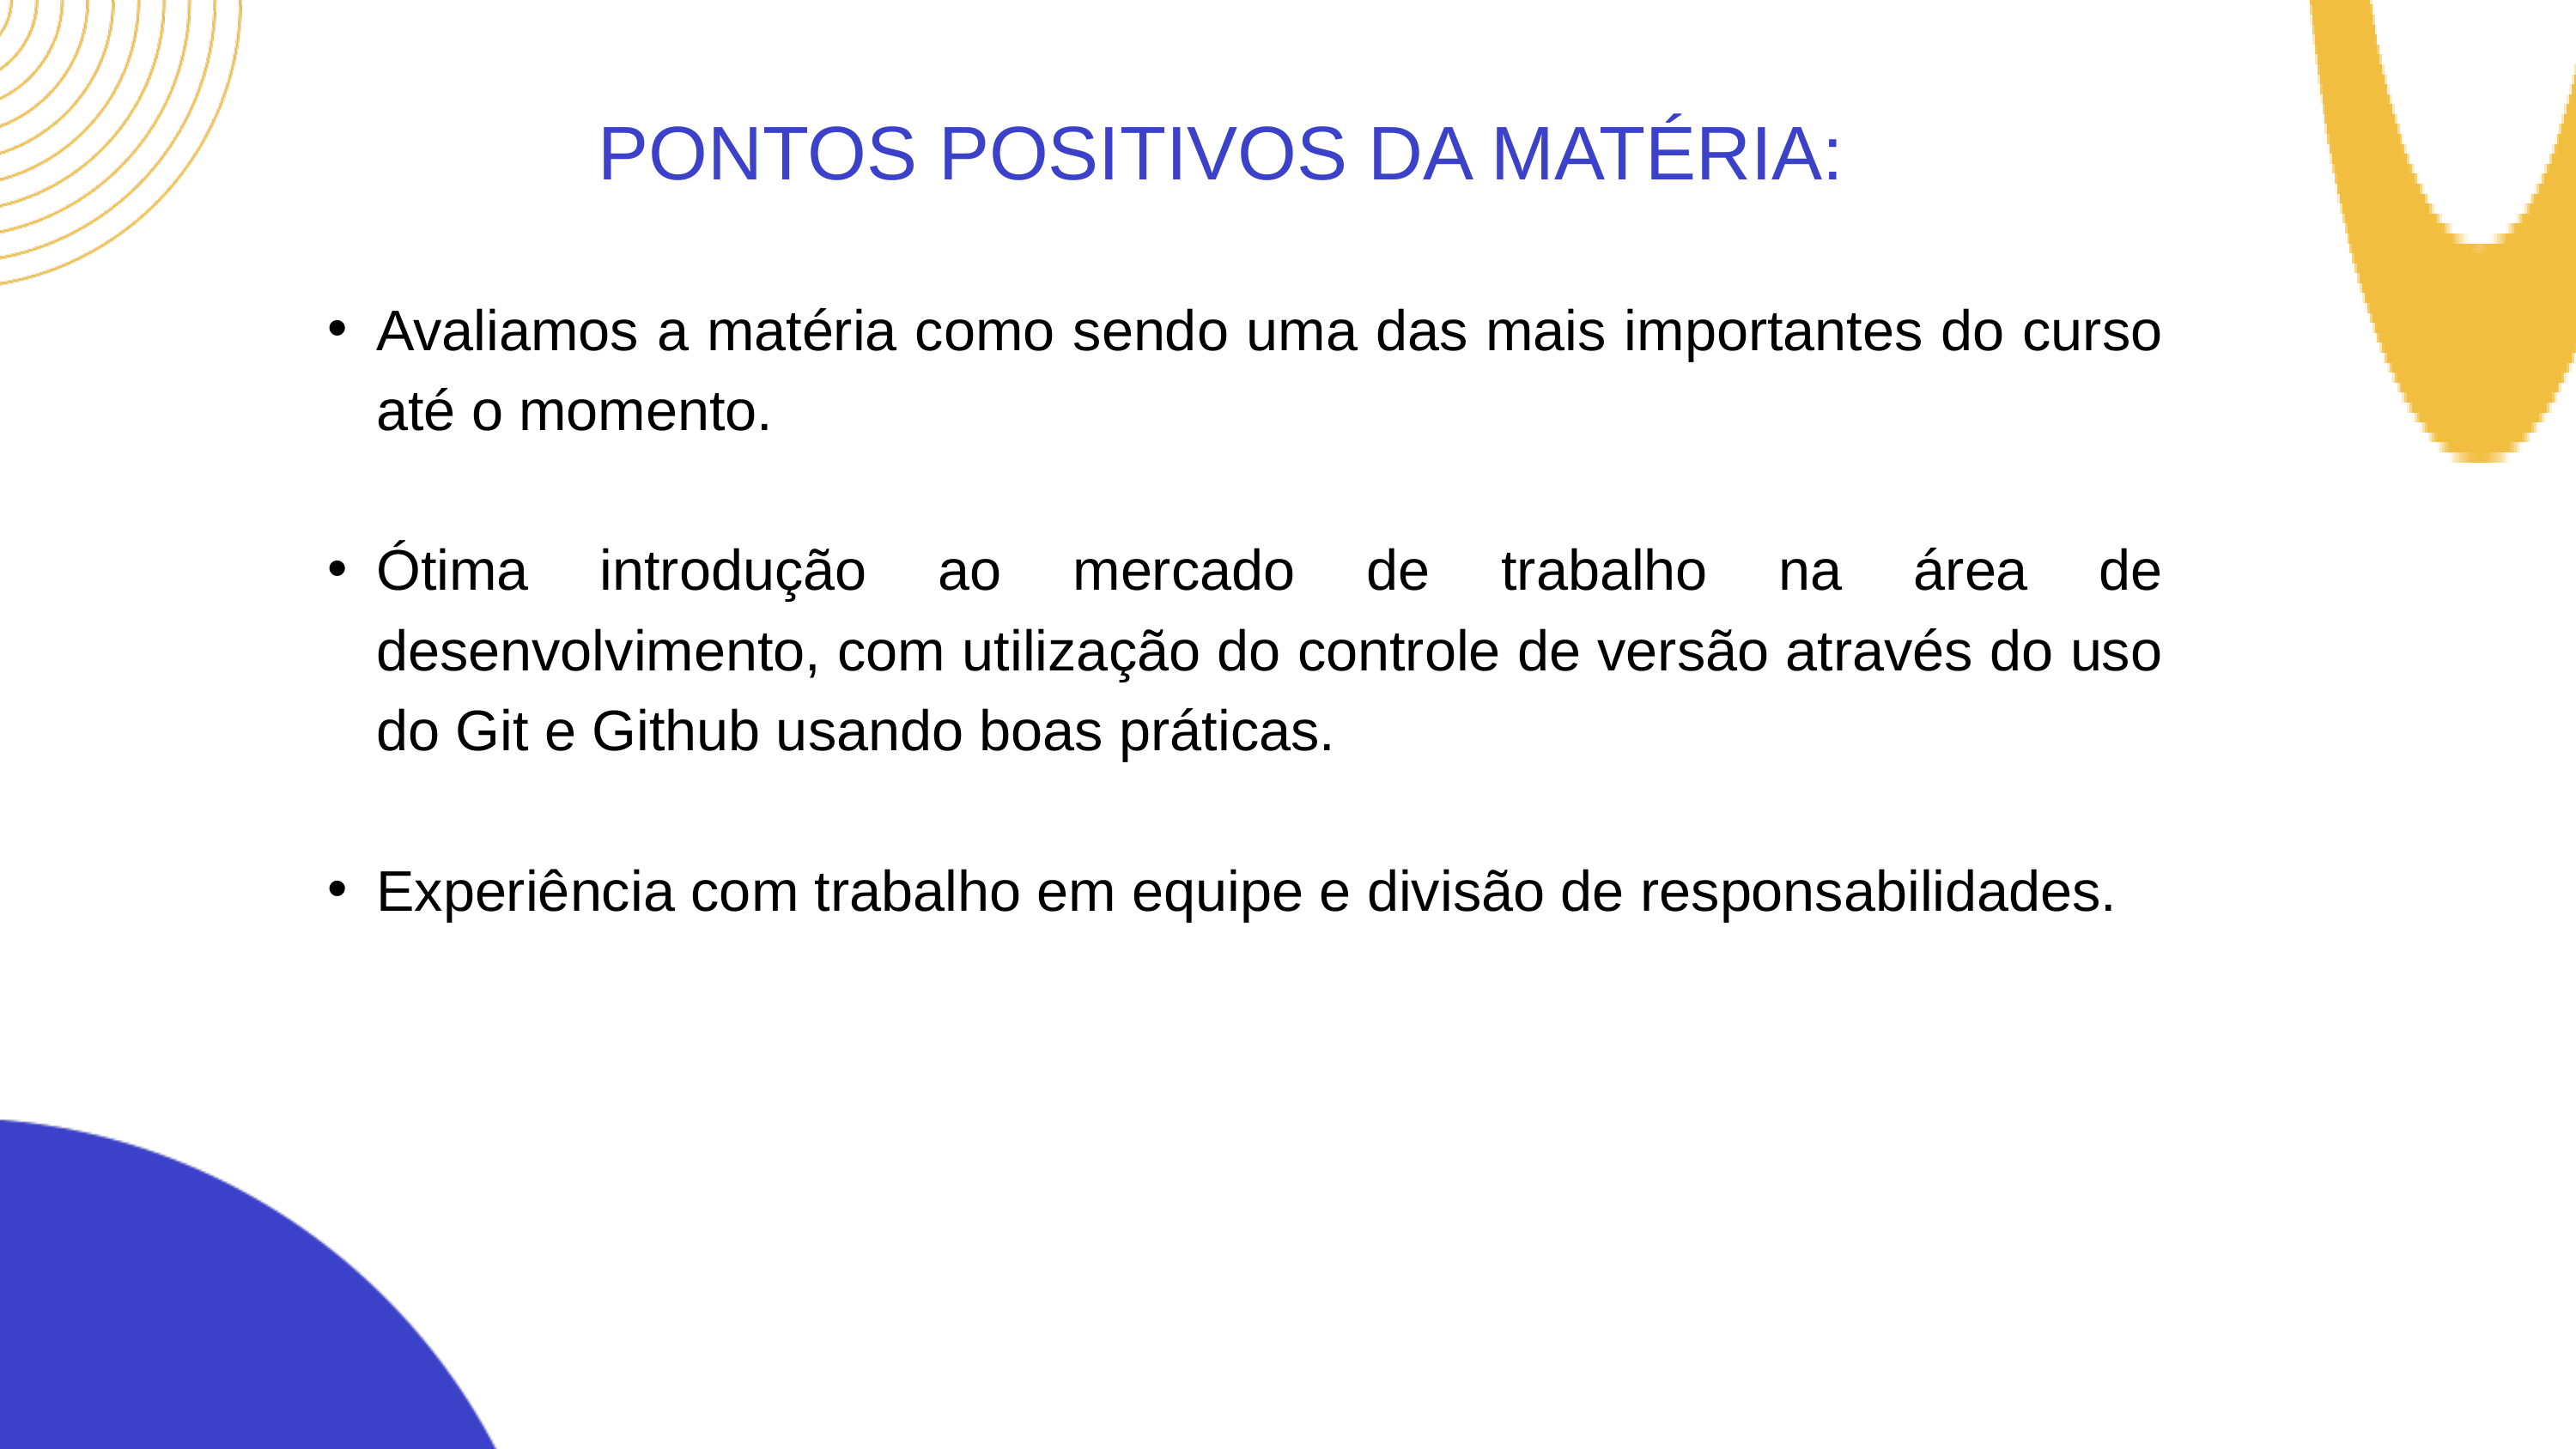

PONTOS POSITIVOS DA MATÉRIA:
Avaliamos a matéria como sendo uma das mais importantes do curso até o momento.

Ótima introdução ao mercado de trabalho na área de desenvolvimento, com utilização do controle de versão através do uso do Git e Github usando boas práticas.

Experiência com trabalho em equipe e divisão de responsabilidades.